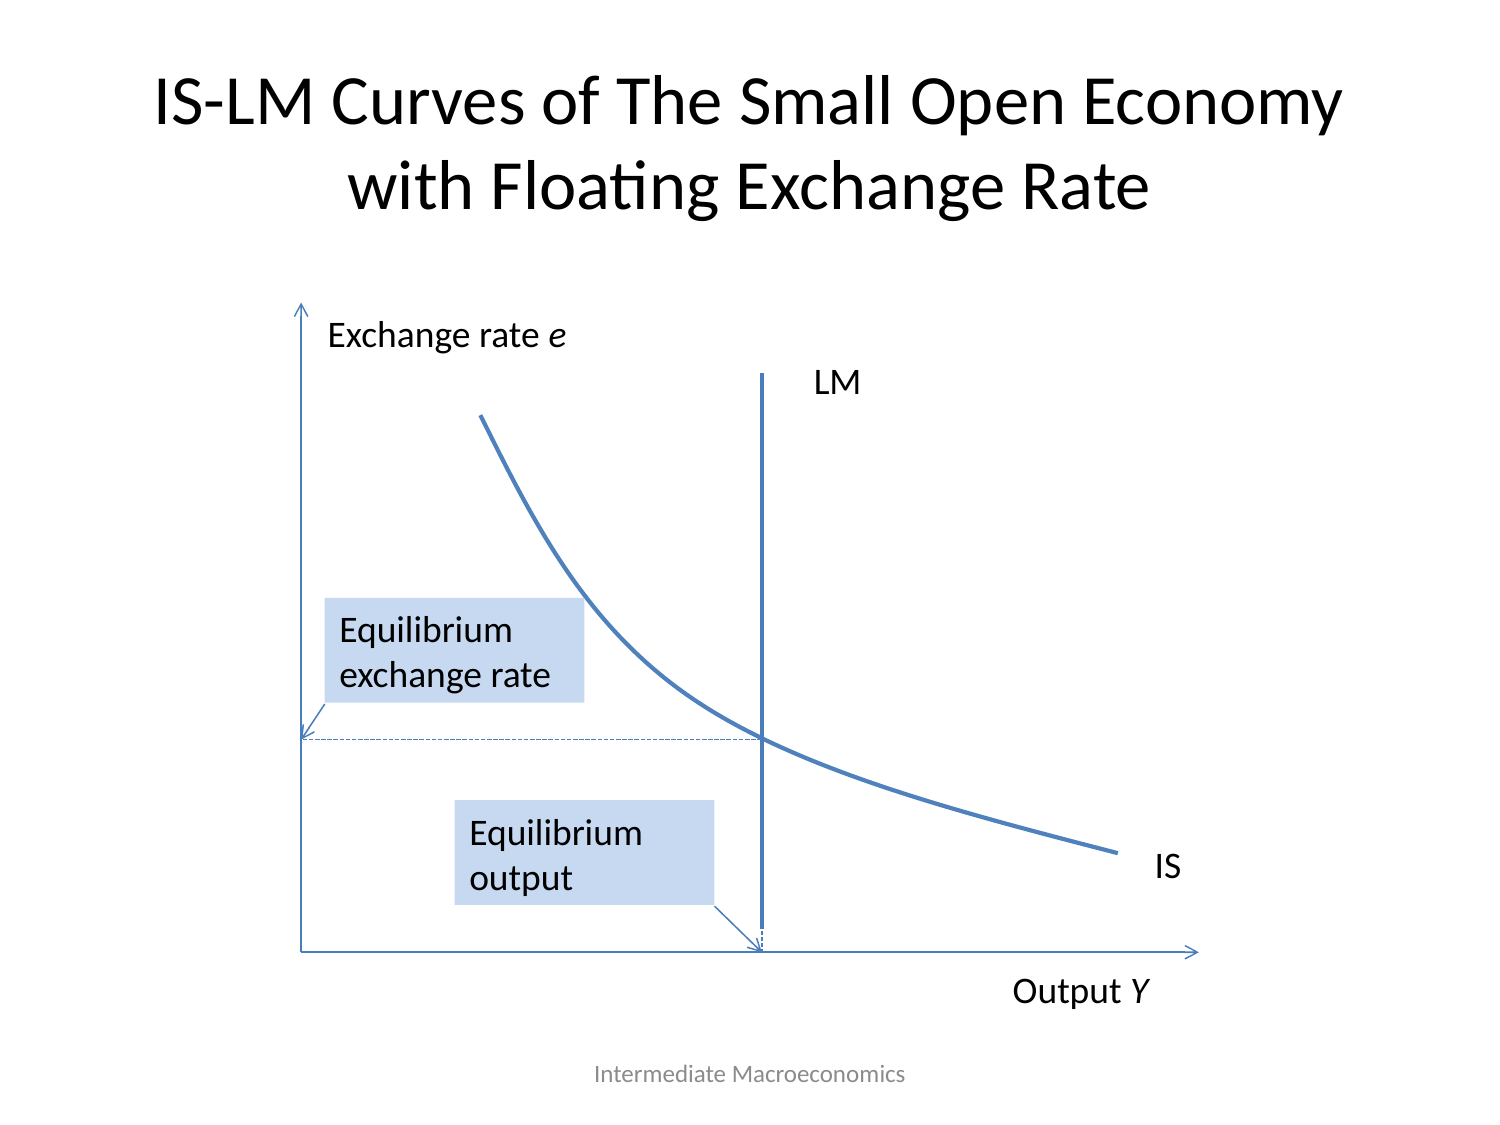

# IS-LM Curves of The Small Open Economy with Floating Exchange Rate
Exchange rate e
LM

Equilibrium exchange rate
Equilibrium output
IS
Output Y
Intermediate Macroeconomics